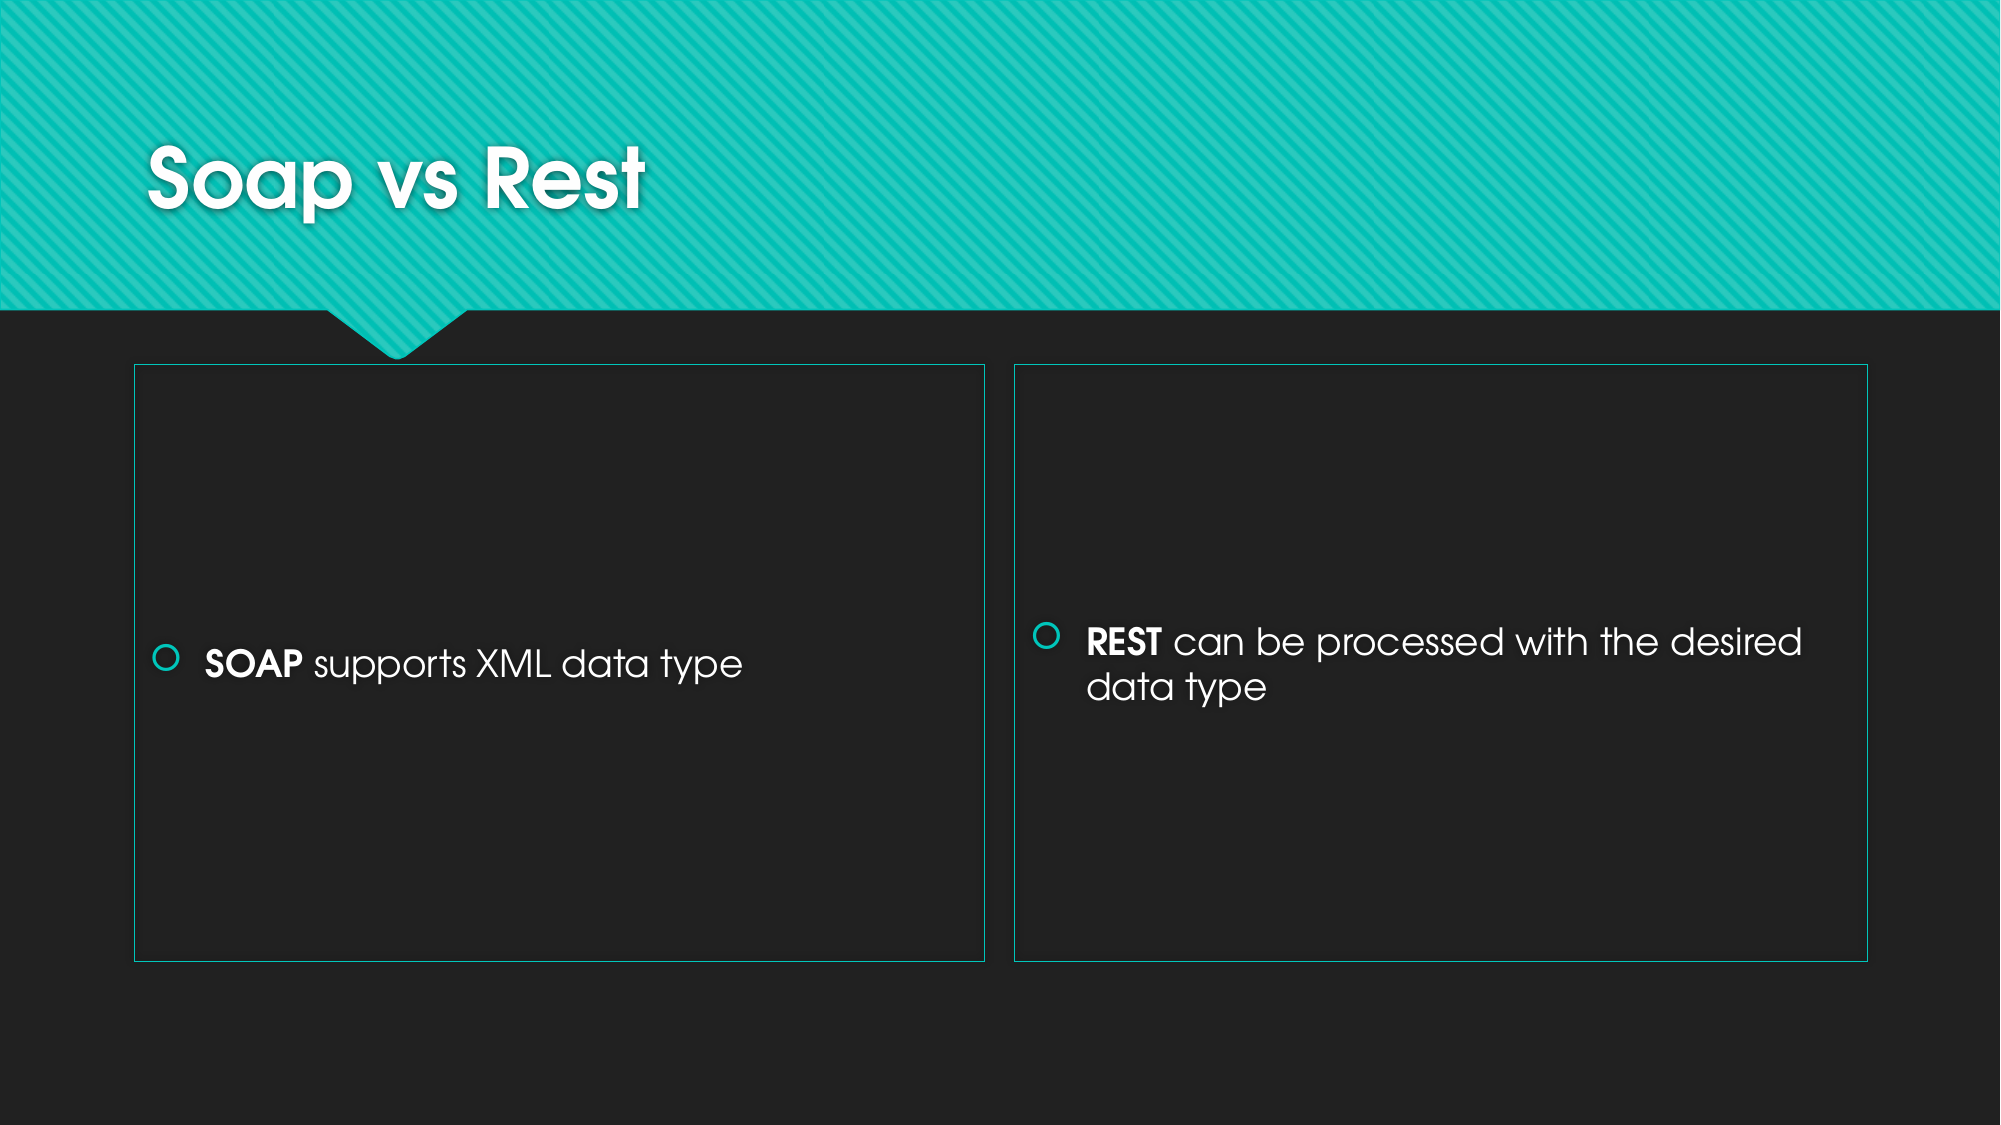

# Soap vs Rest
SOAP supports XML data type

REST can be processed with the desired data type